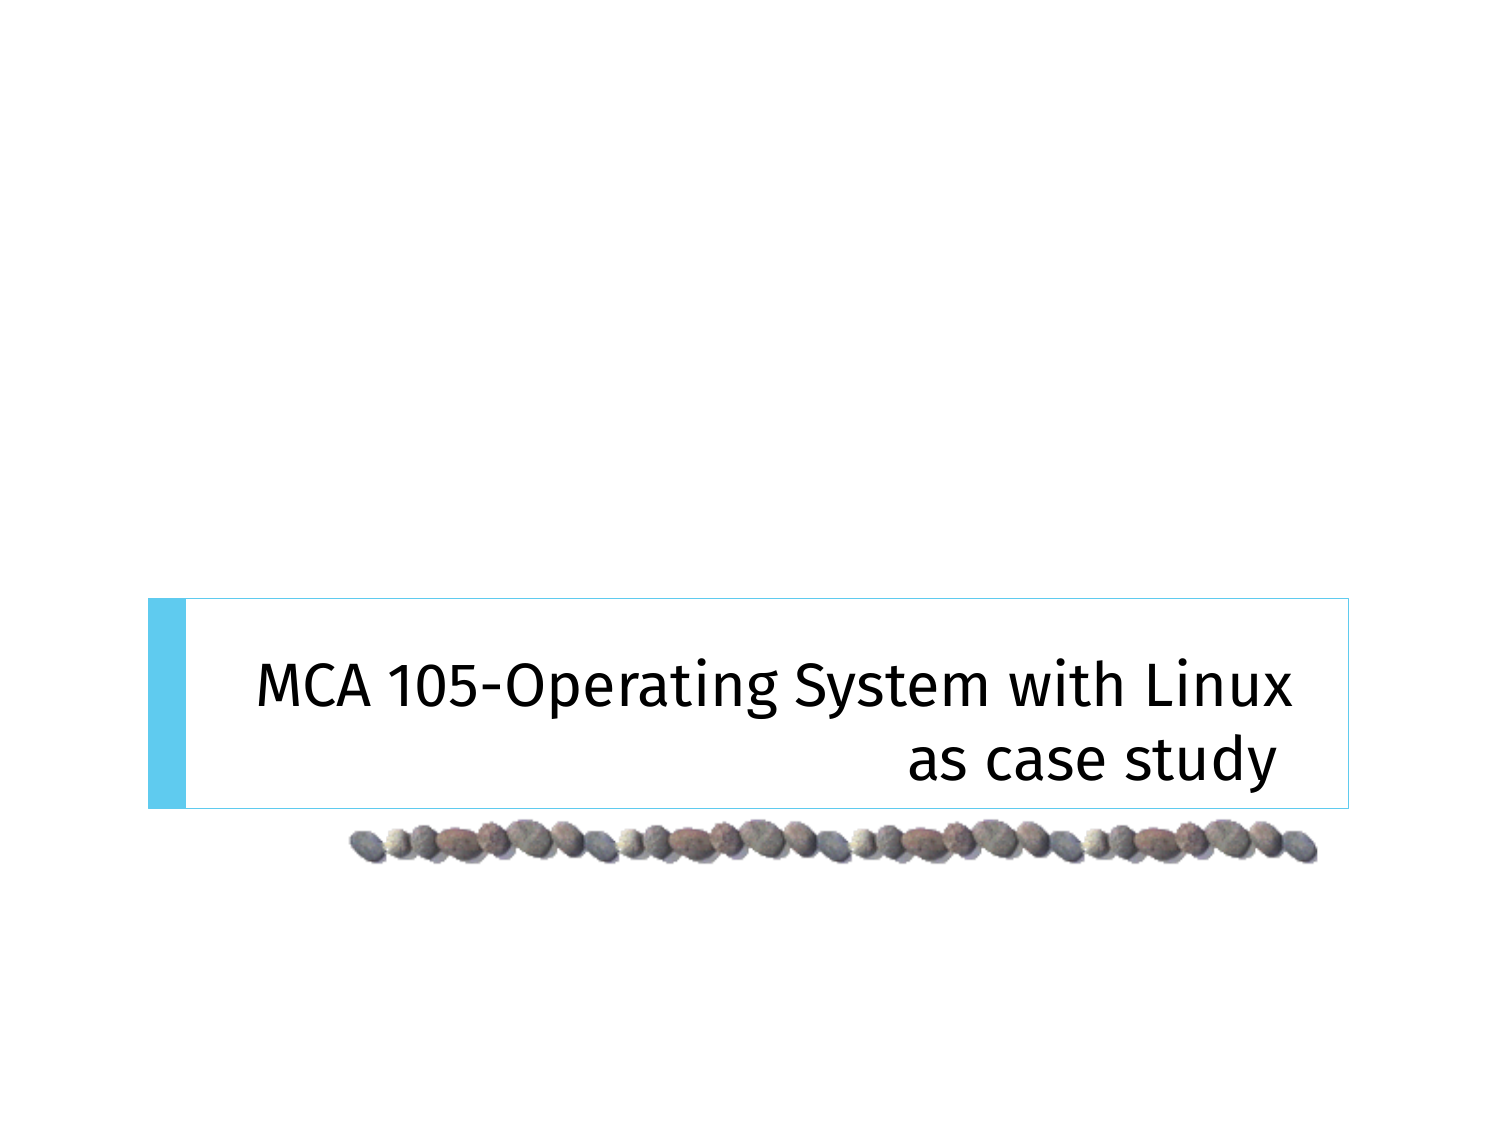

# MCA 105-Operating System with Linux as case study